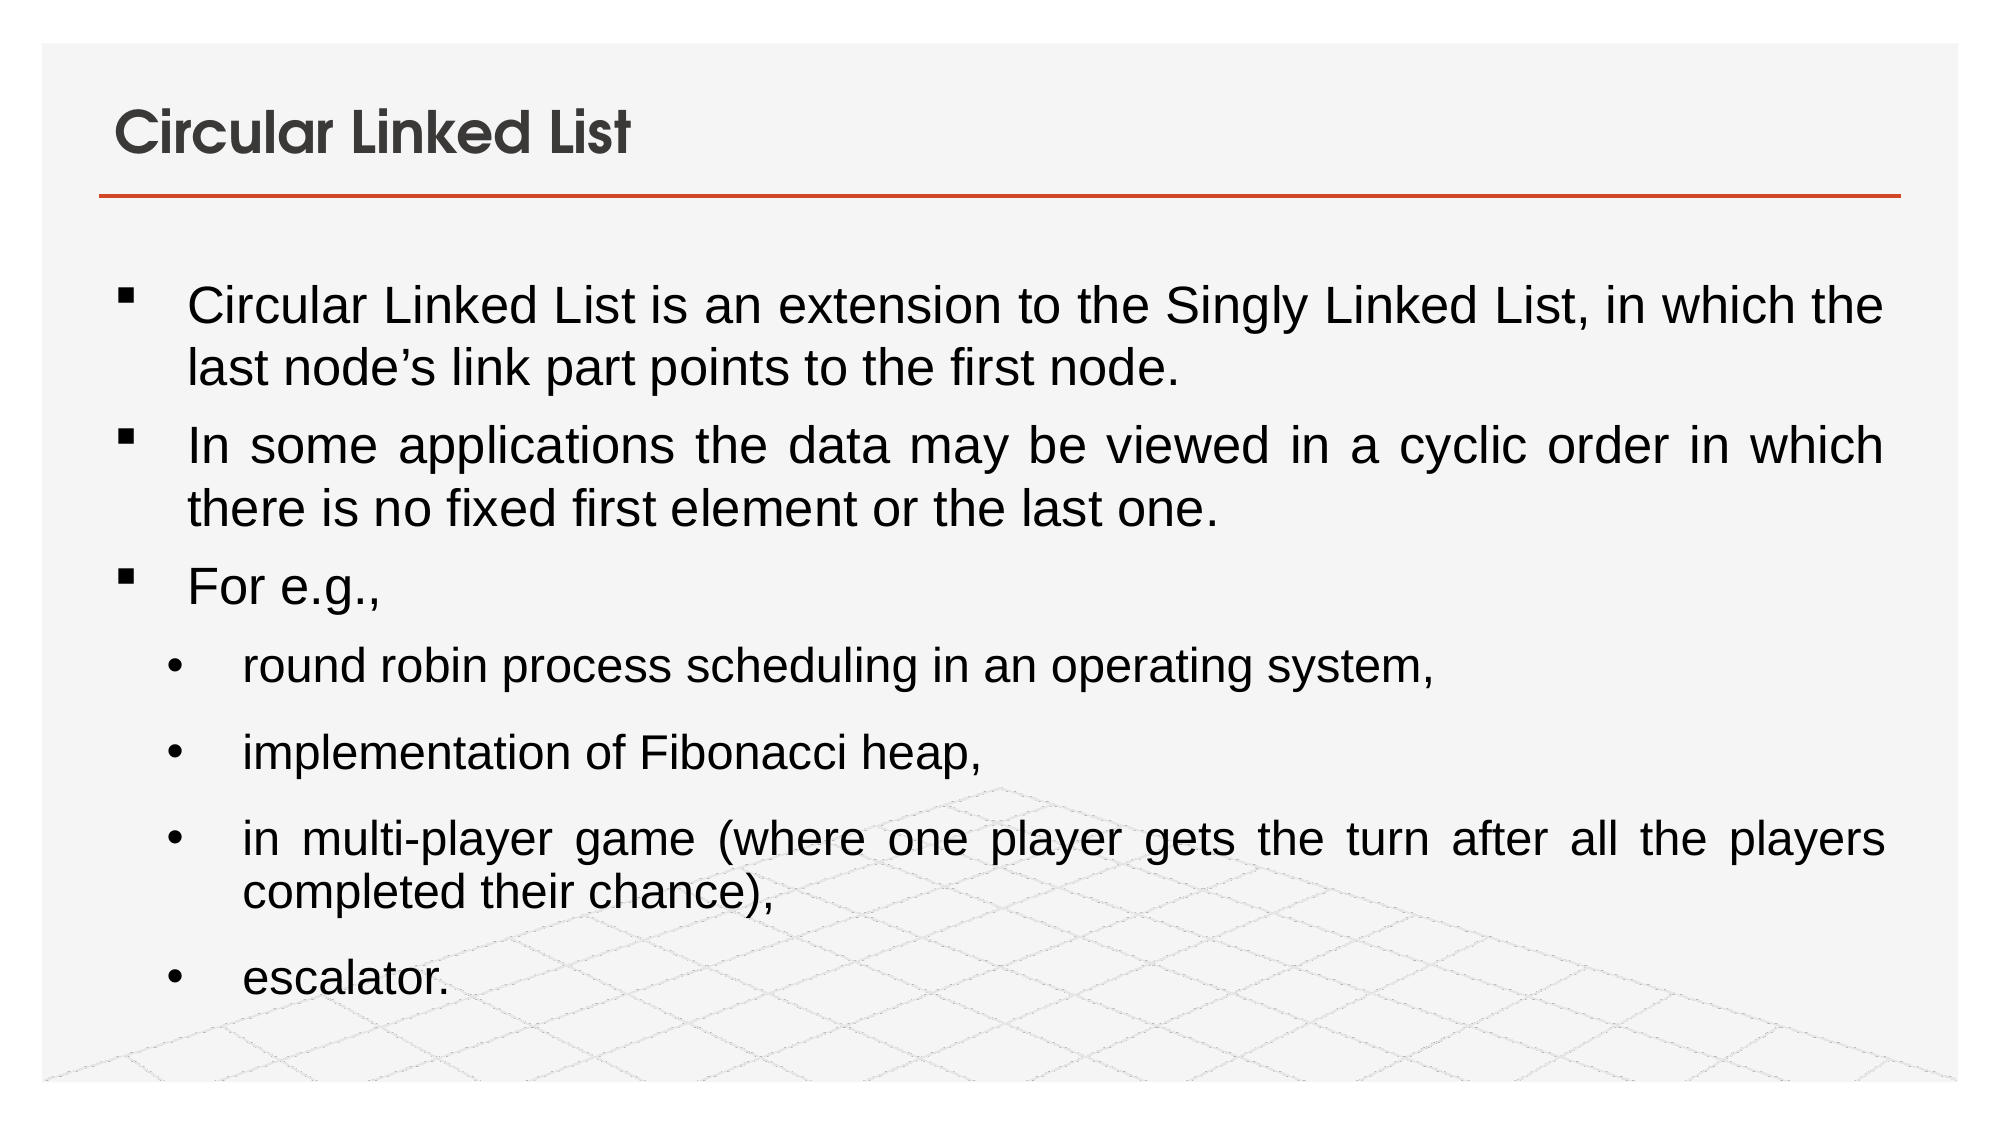

# Circular Linked List
Circular Linked List is an extension to the Singly Linked List, in which the last node’s link part points to the first node.
In some applications the data may be viewed in a cyclic order in which there is no fixed first element or the last one.
For e.g.,
round robin process scheduling in an operating system,
implementation of Fibonacci heap,
in multi-player game (where one player gets the turn after all the players completed their chance),
escalator.